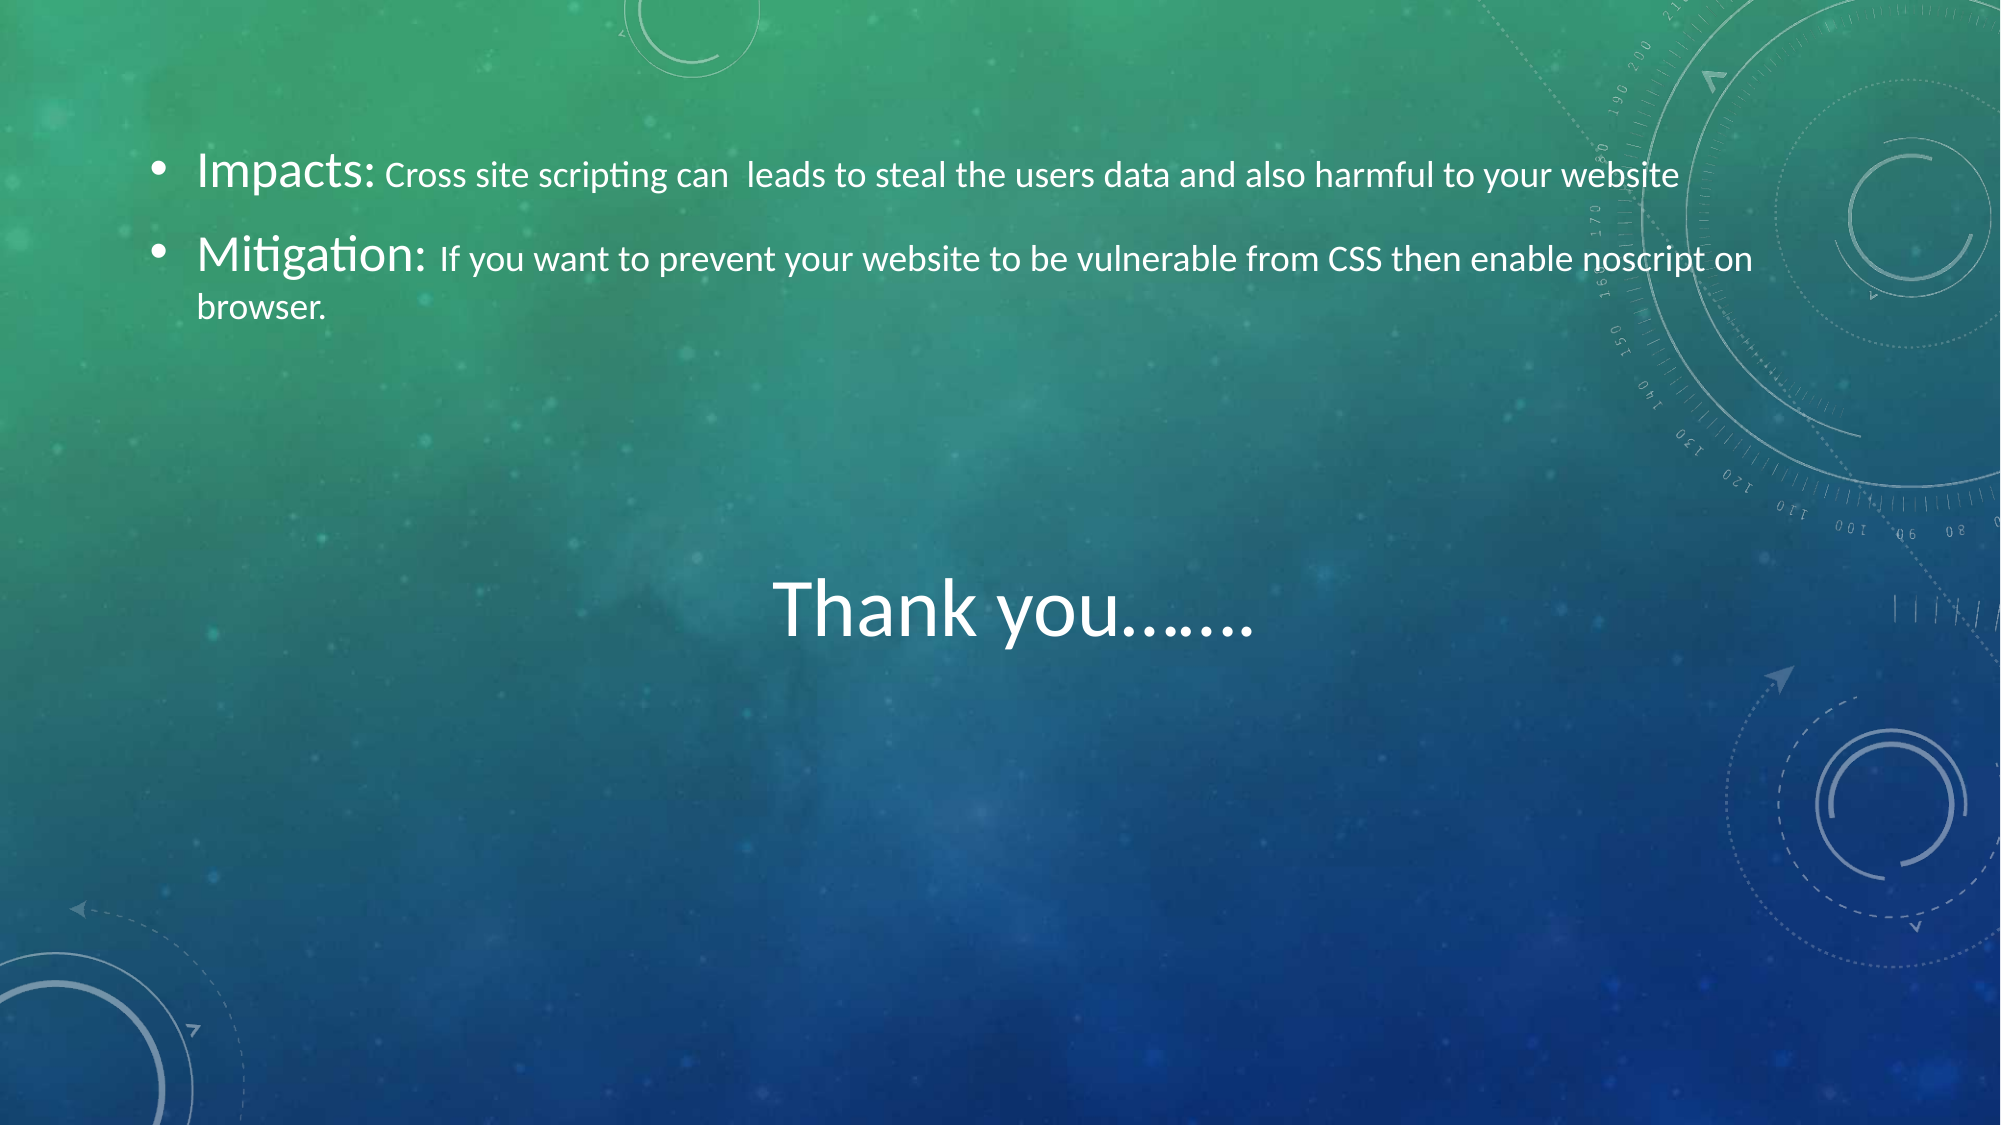

Impacts: Cross site scripting can  leads to steal the users data and also harmful to your website
Mitigation: If you want to prevent your website to be vulnerable from CSS then enable noscript on browser.

Thank you…….